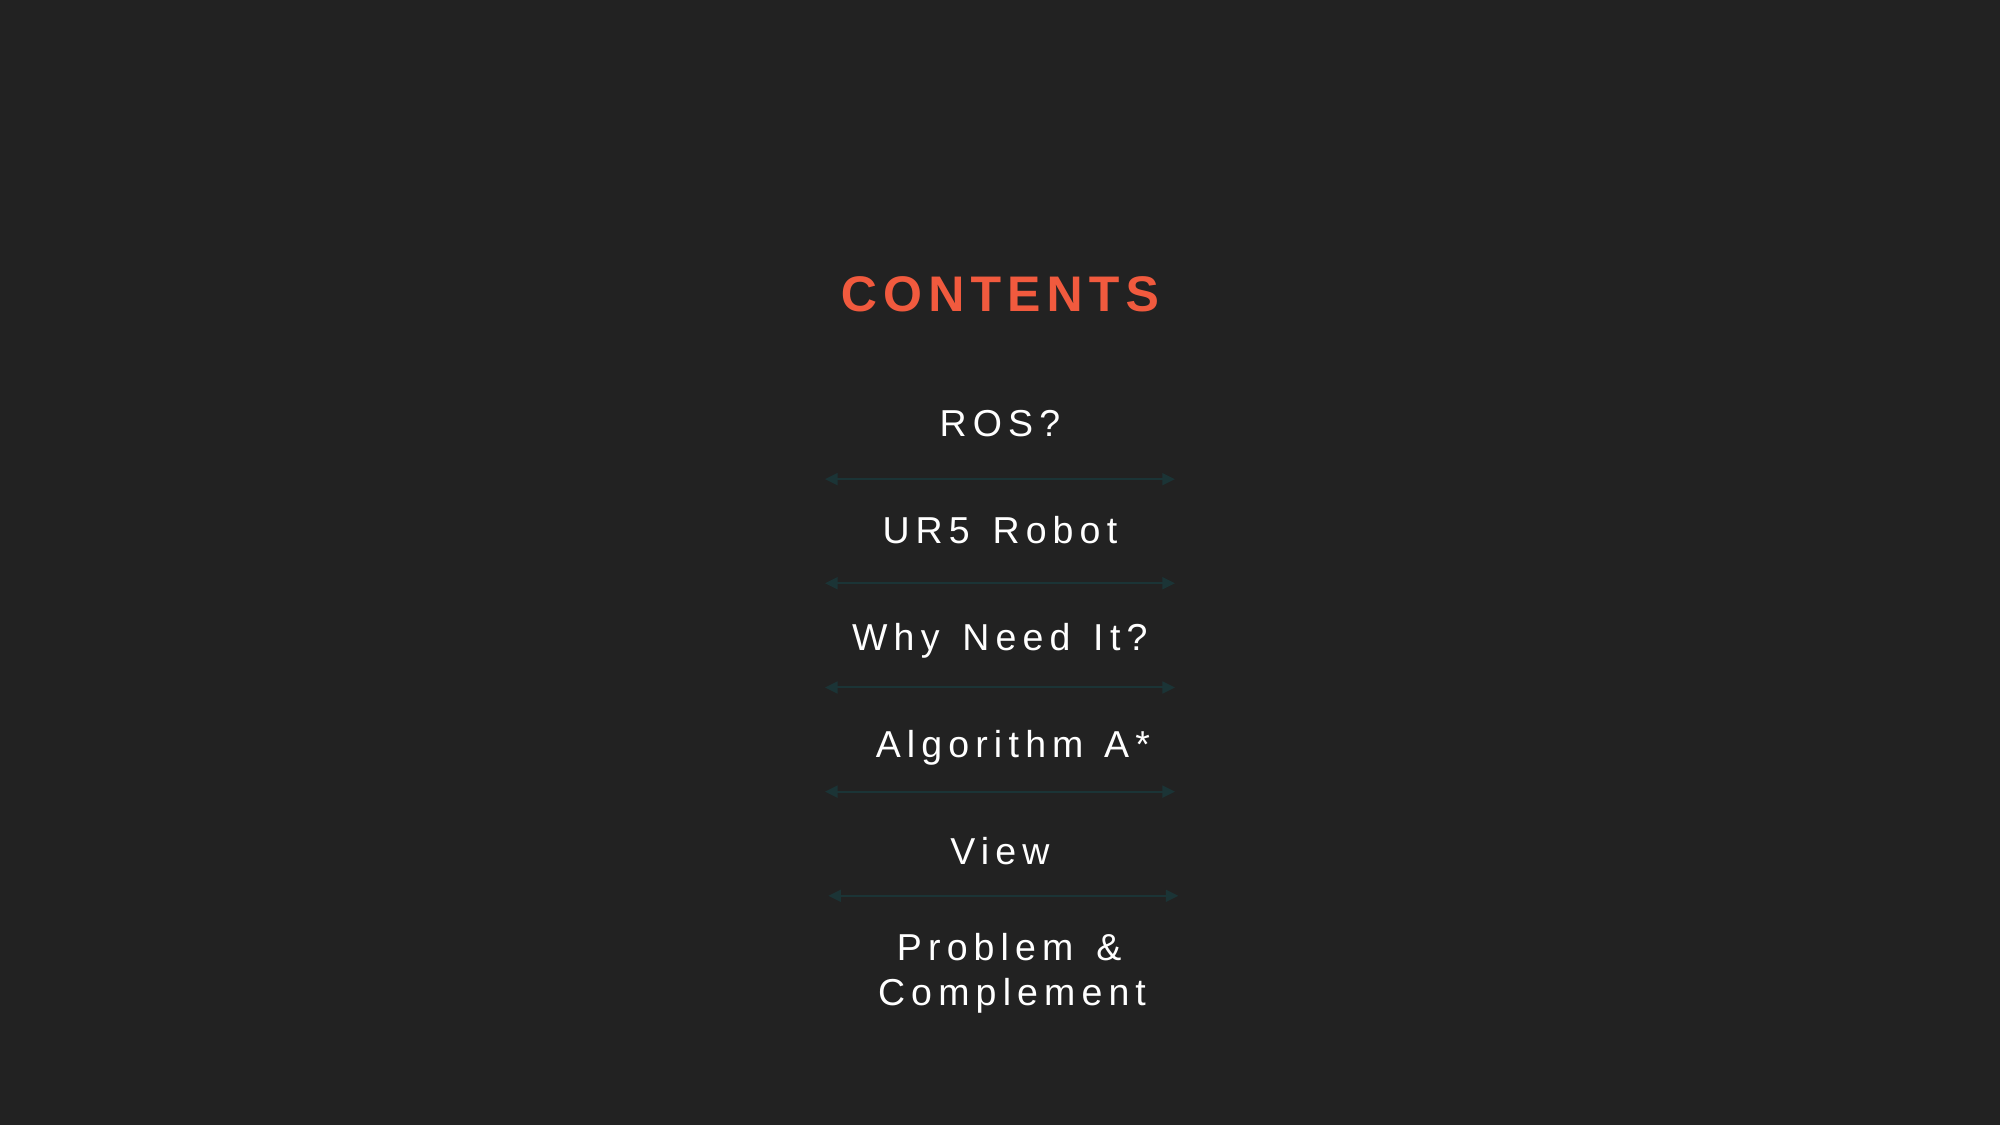

CONTENTS
ROS?
UR5 Robot
Why Need It?
Algorithm A*
View
Problem & Complement